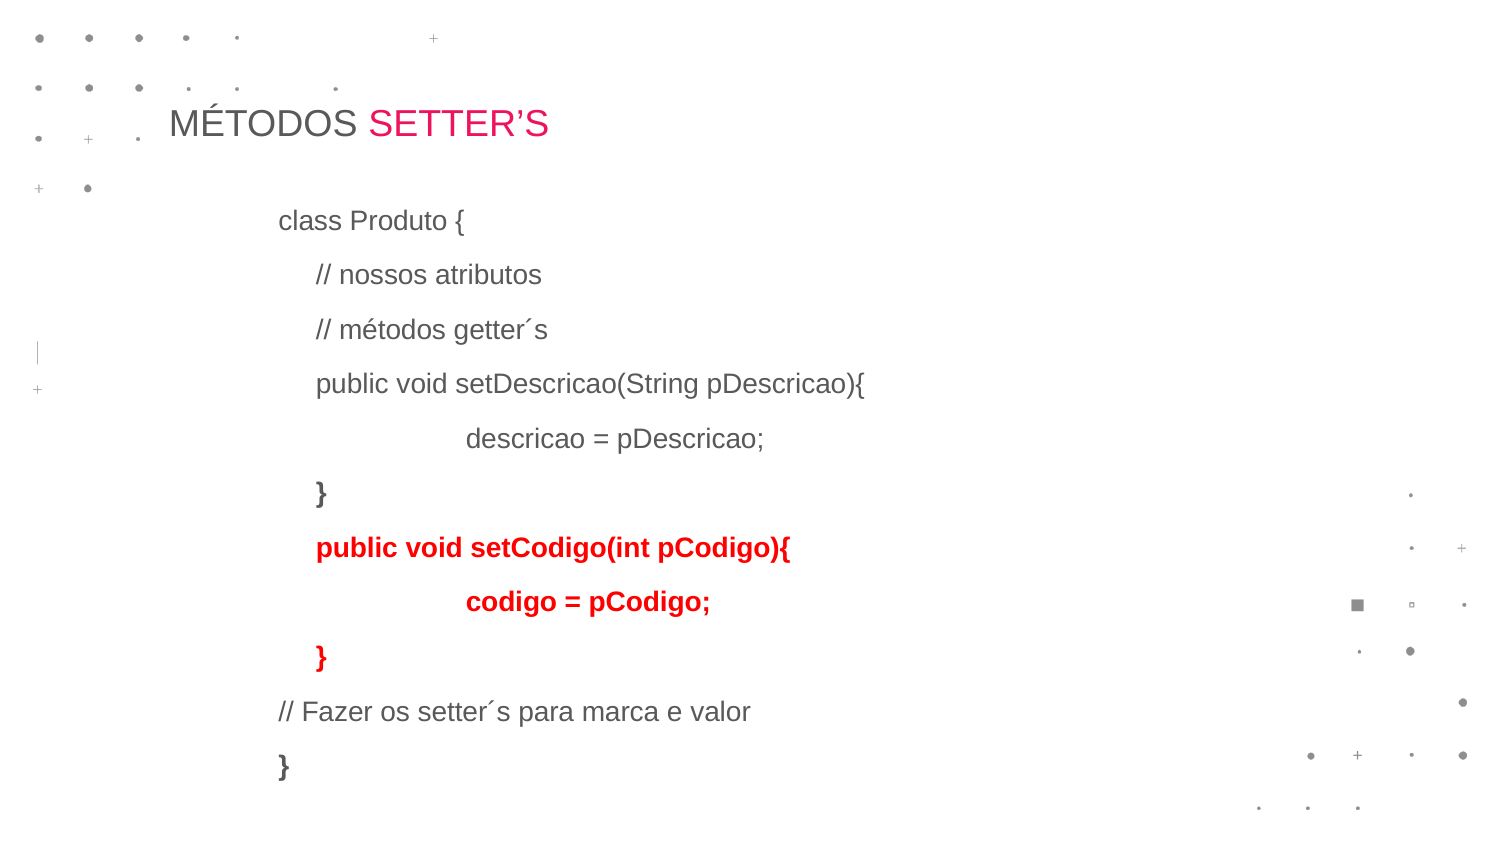

MÉTODOS SETTER’S
class Produto {
	// nossos atributos
	// métodos getter´s
	public void setDescricao(String pDescricao){
		descricao = pDescricao;
	}
	public void setCodigo(int pCodigo){
		codigo = pCodigo;
	}
// Fazer os setter´s para marca e valor
}